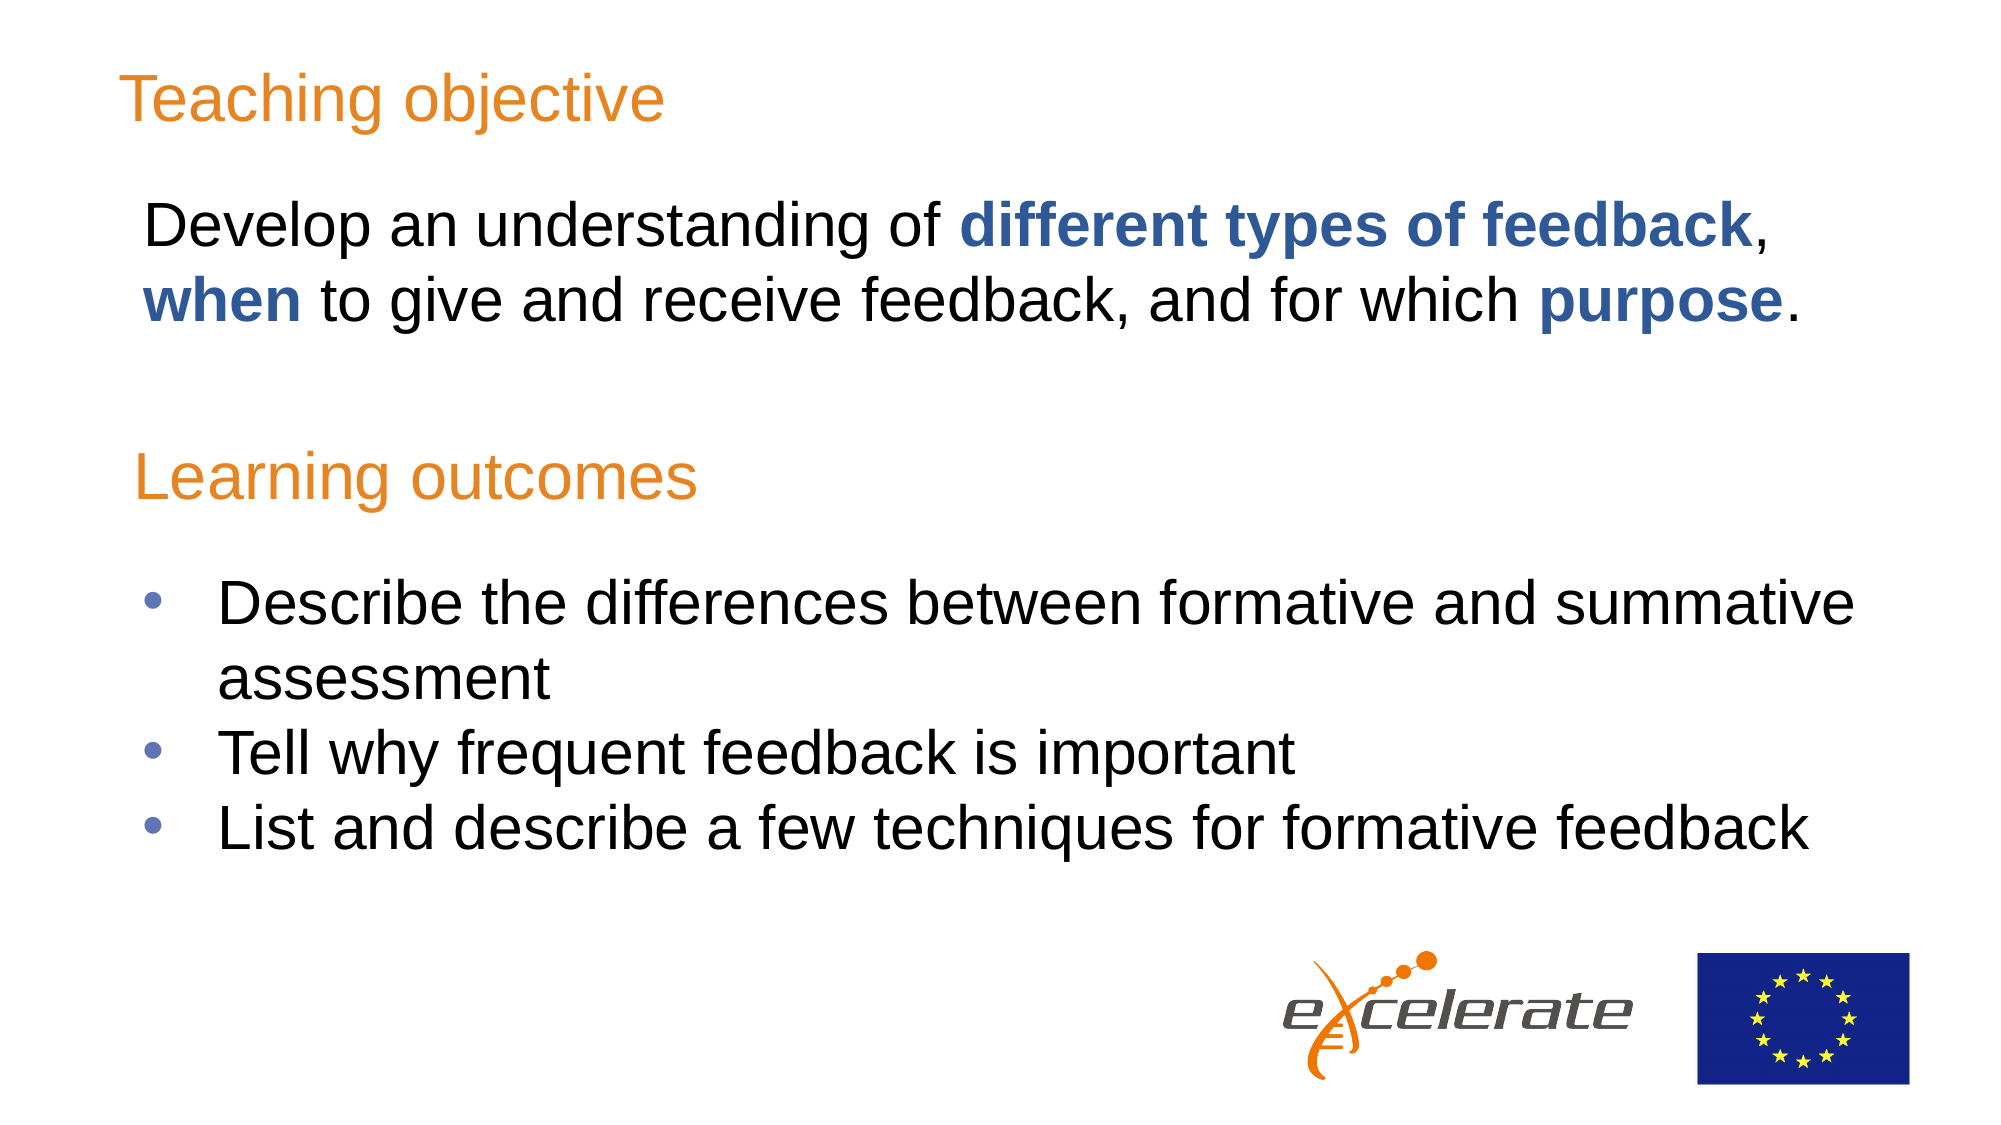

# Teaching objective
Develop an understanding of different types of feedback,
when to give and receive feedback, and for which purpose.
Learning outcomes
Describe the differences between formative and summative assessment
Tell why frequent feedback is important
List and describe a few techniques for formative feedback